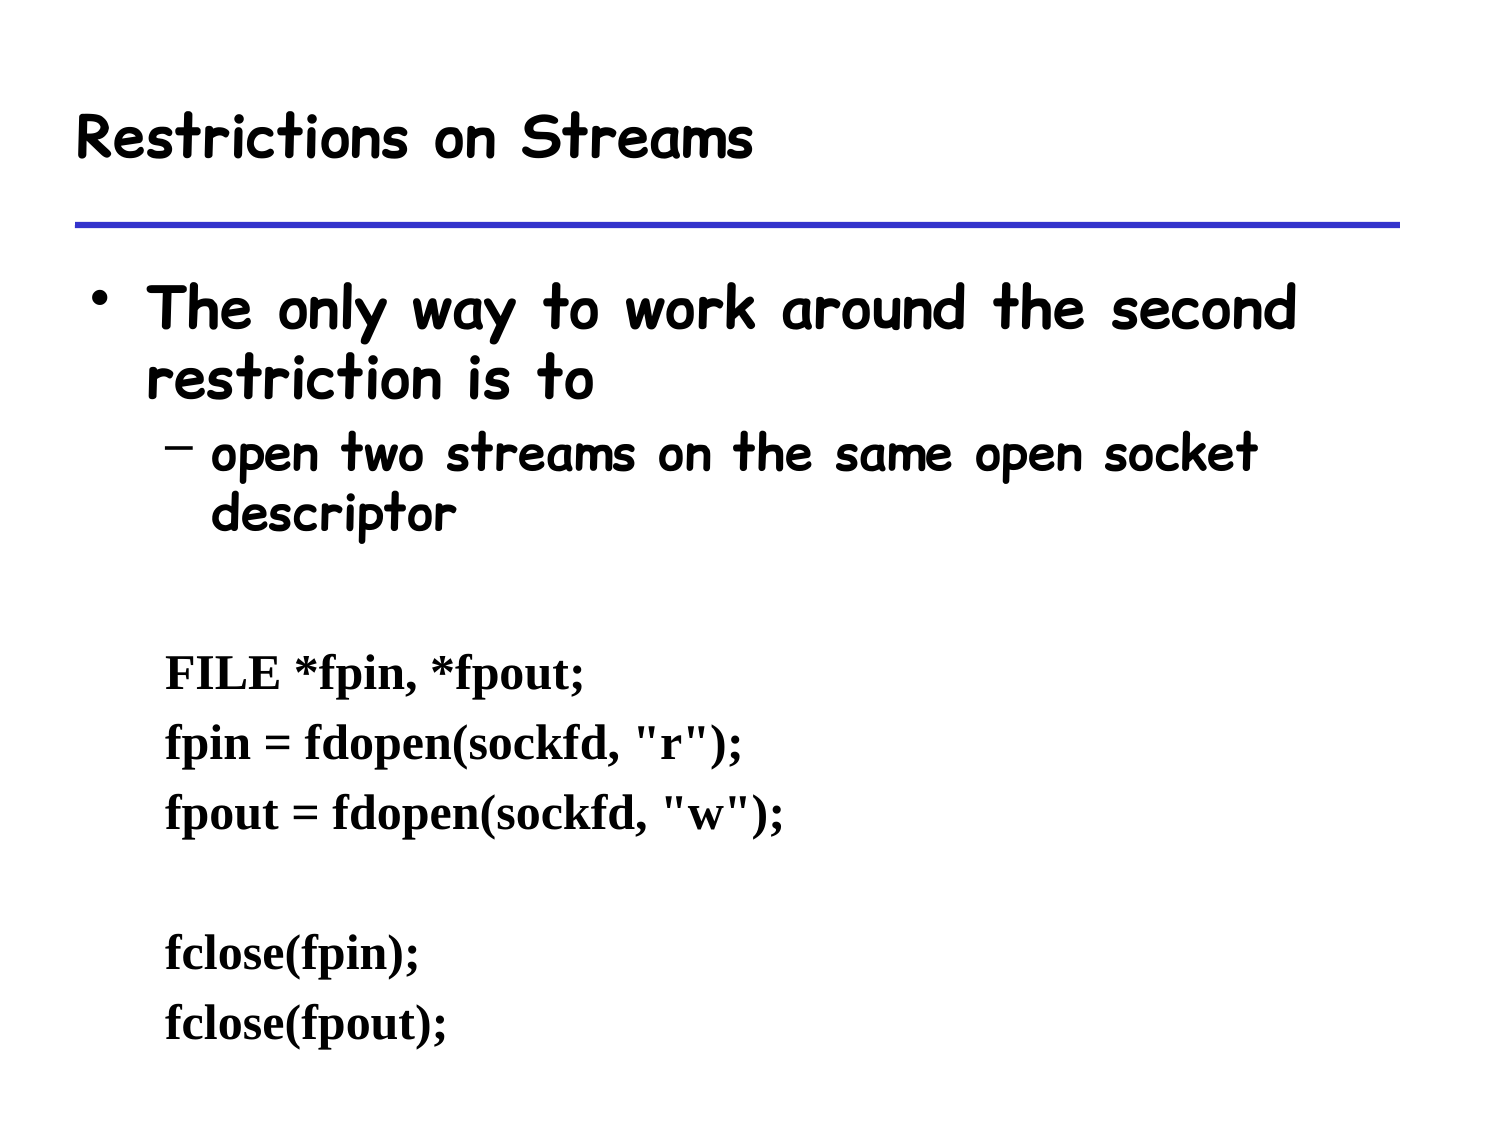

# Restrictions on Streams
The only way to work around the second restriction is to
open two streams on the same open socket descriptor

FILE *fpin, *fpout;
fpin = fdopen(sockfd, "r");
fpout = fdopen(sockfd, "w");

fclose(fpin);
fclose(fpout);